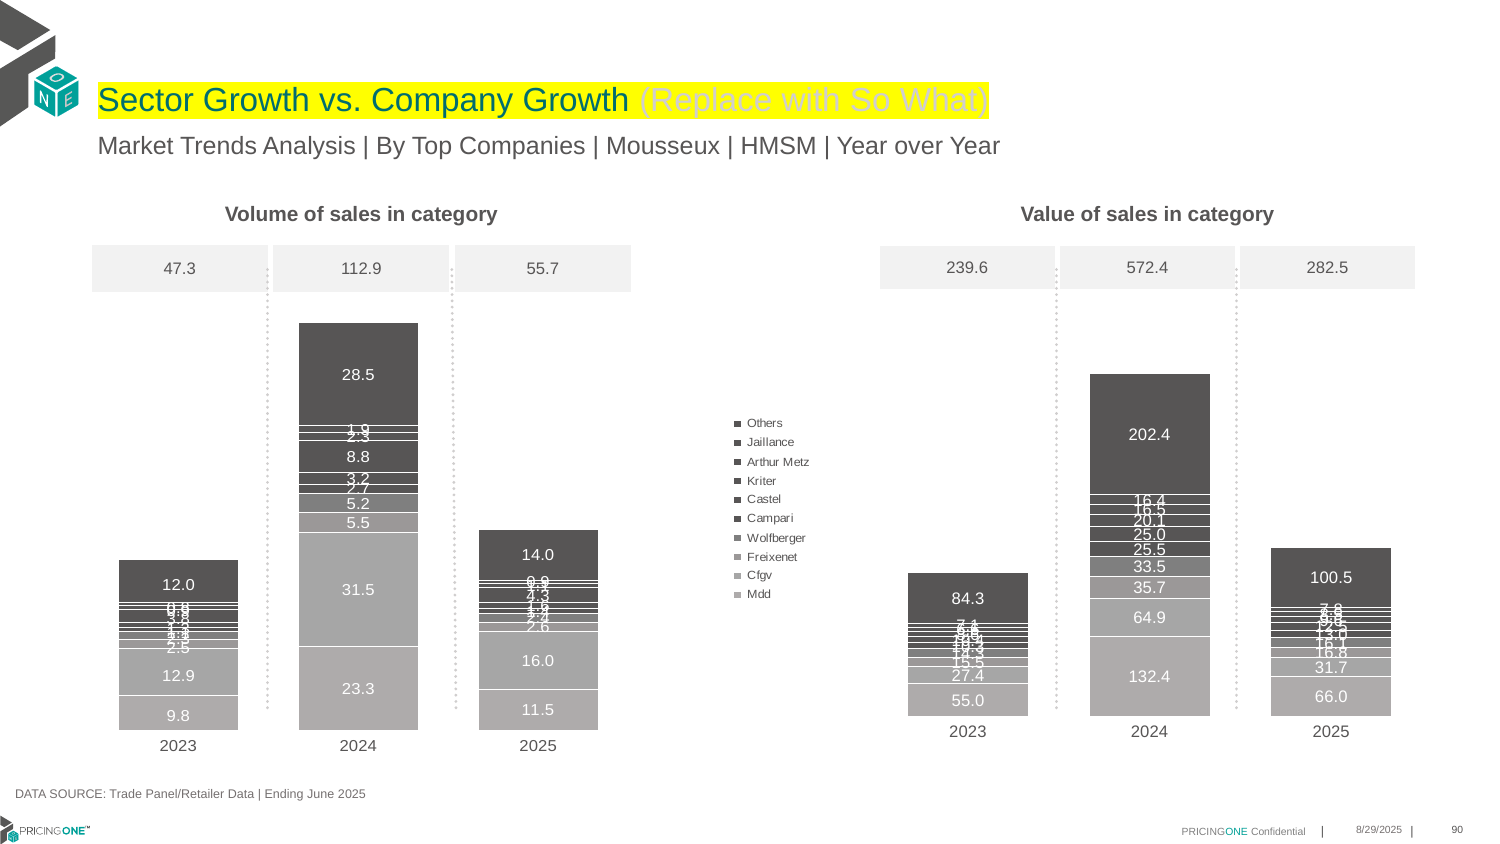

# Sector Growth vs. Company Growth (Replace with So What)
Market Trends Analysis | By Top Companies | Mousseux | HMSM | Year over Year
| Value of sales in category |  |  |
| --- | --- | --- |
| 239.6 | 572.4 | 282.5 |
| Volume of sales in category |  |  |
| --- | --- | --- |
| 47.3 | 112.9 | 55.7 |

### Chart

| Category | Mdd | Cfgv | Freixenet | Wolfberger | Campari | Castel | Kriter | Arthur Metz | Jaillance | Others |
|---|---|---|---|---|---|---|---|---|---|---|
| 2023 | 54.951818 | 27.409146 | 15.546992 | 14.322776 | 10.331134 | 10.387518 | 8.597145 | 6.640853 | 7.125517 | 84.335679 |
| 2024 | 132.370548 | 64.921065 | 35.692897 | 33.504371 | 25.474872 | 25.002991 | 20.054477 | 16.480931 | 16.422905 | 202.428008 |
| 2025 | 65.98492 | 31.737512 | 16.797333 | 16.136951 | 13.032236 | 12.452923 | 9.626171 | 8.489668 | 7.766821 | 100.498516 |

### Chart

| Category | Mdd | Cfgv | Freixenet | Wolfberger | Campari | Castel | Kriter | Arthur Metz | Jaillance | Others |
|---|---|---|---|---|---|---|---|---|---|---|
| 2023 | 9.762998 | 12.898654 | 2.453514 | 2.315011 | 1.064208 | 1.33182 | 3.773491 | 0.939366 | 0.8167 | 11.963811 |
| 2024 | 23.311129 | 31.50949 | 5.543535 | 5.224335 | 2.659136 | 3.167755 | 8.832823 | 2.282822 | 1.891023 | 28.465102 |
| 2025 | 11.50341 | 15.955407 | 2.555801 | 2.404868 | 1.37969 | 1.556223 | 4.257573 | 1.149322 | 0.89947 | 13.989839 |
DATA SOURCE: Trade Panel/Retailer Data | Ending June 2025

8/29/2025
90